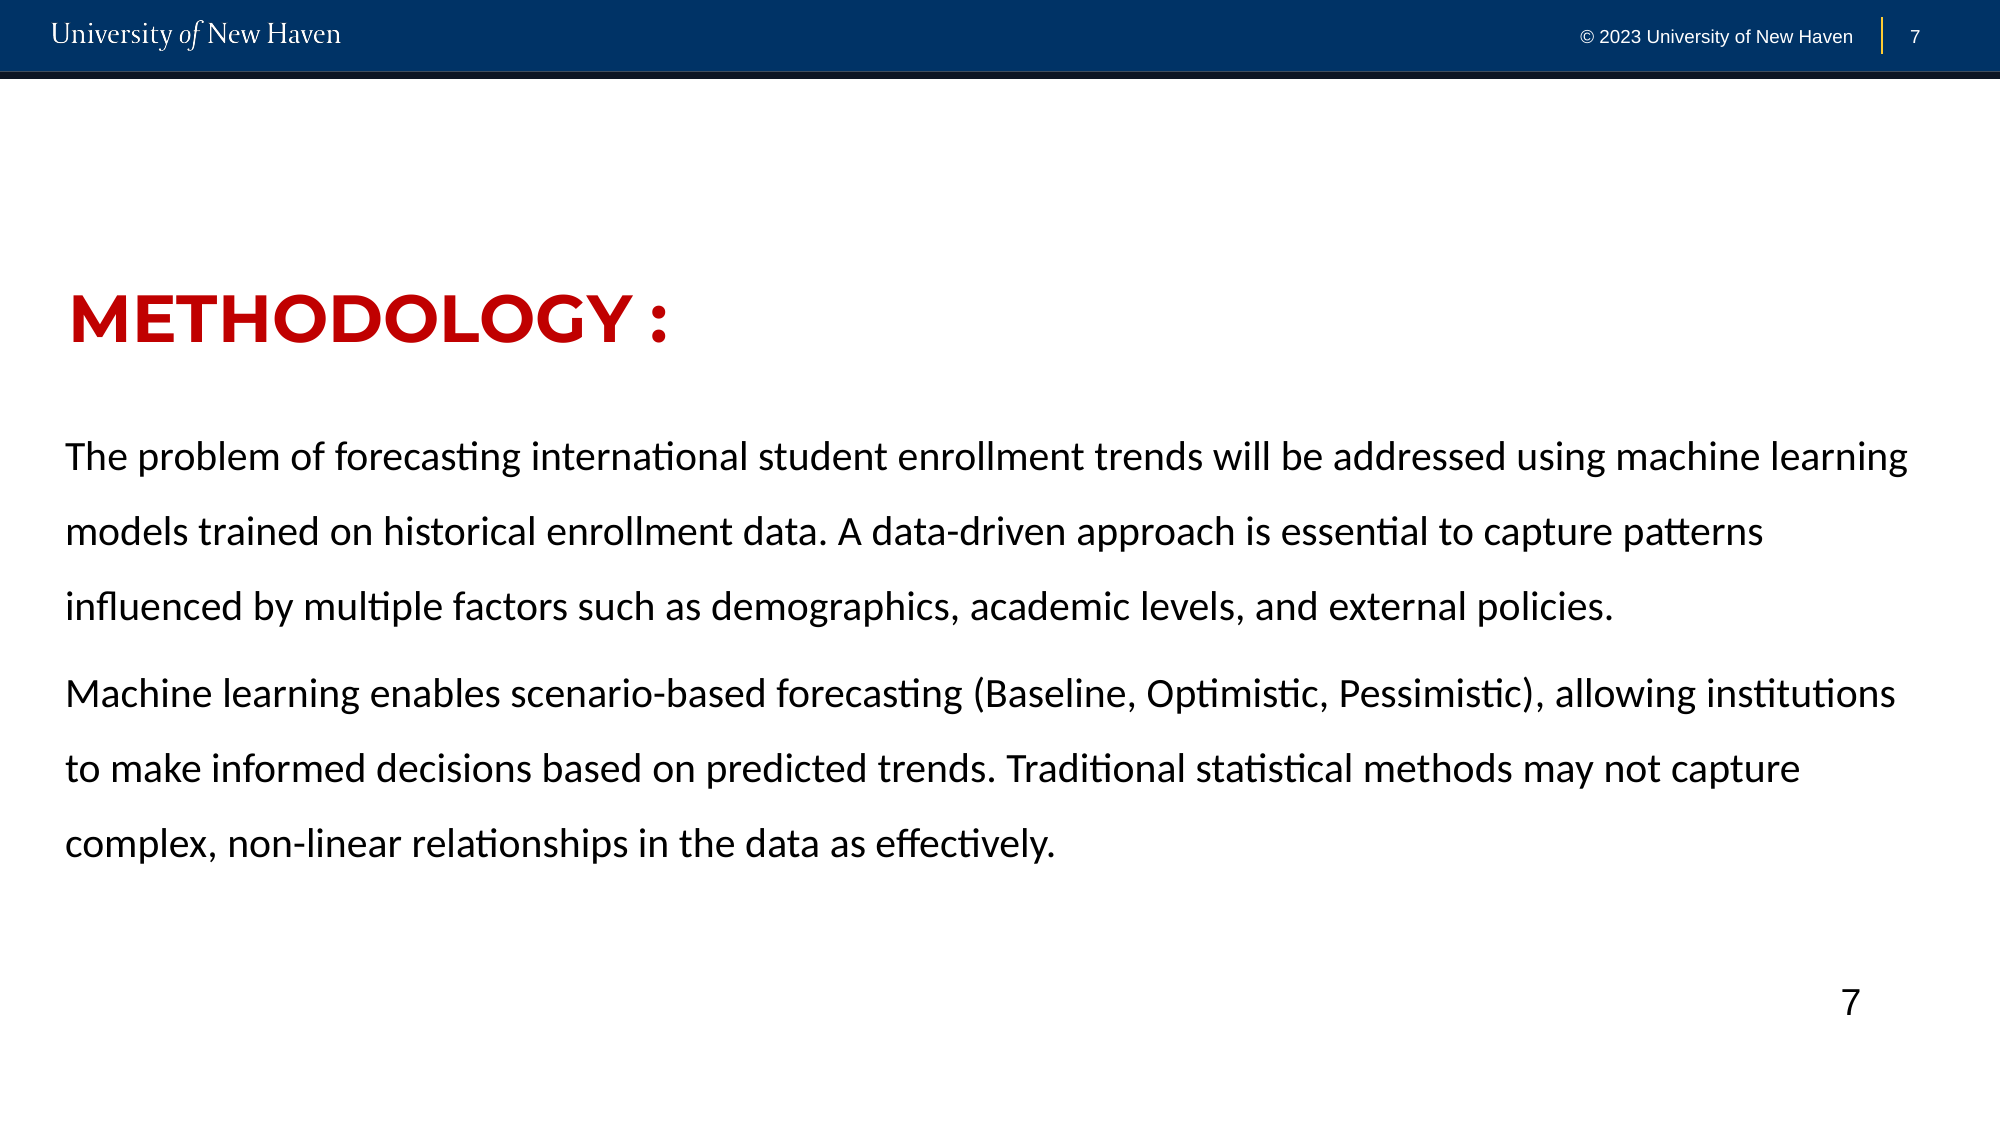

# METHODOLOGY :
The problem of forecasting international student enrollment trends will be addressed using machine learning models trained on historical enrollment data. A data-driven approach is essential to capture patterns influenced by multiple factors such as demographics, academic levels, and external policies.
Machine learning enables scenario-based forecasting (Baseline, Optimistic, Pessimistic), allowing institutions to make informed decisions based on predicted trends. Traditional statistical methods may not capture complex, non-linear relationships in the data as effectively.
7